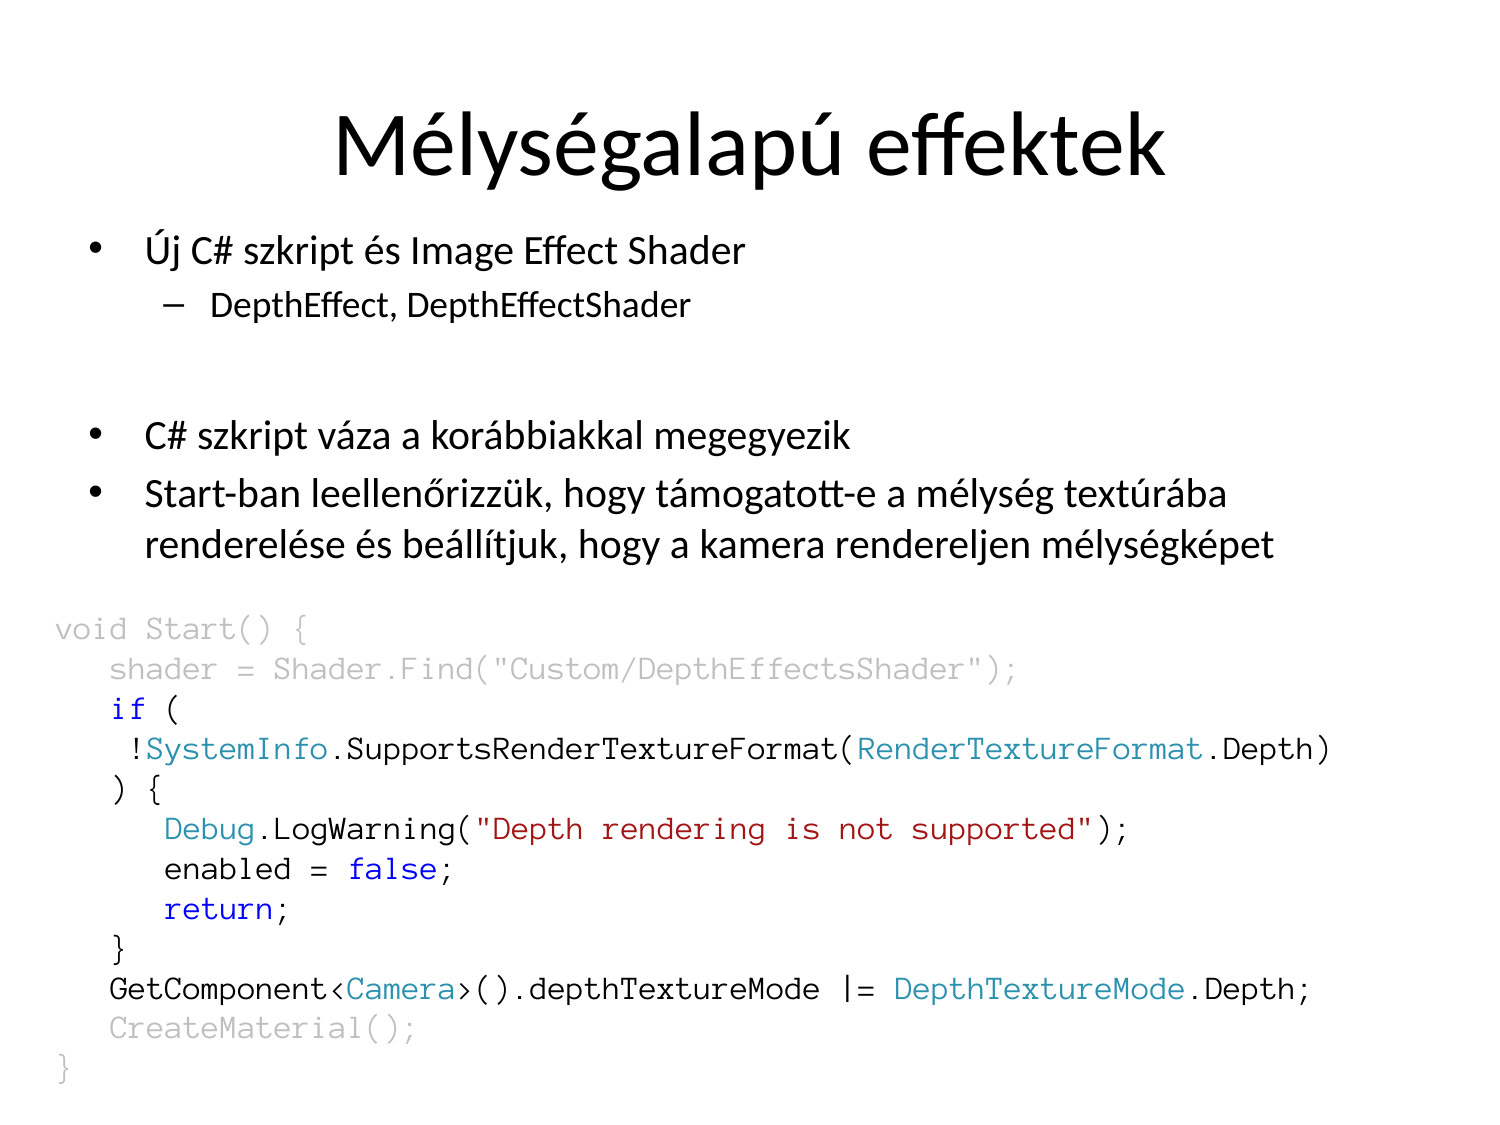

# Mélységalapú effektek
Új C# szkript és Image Effect Shader
DepthEffect, DepthEffectShader

C# szkript váza a korábbiakkal megegyezik
Start-ban leellenőrizzük, hogy támogatott-e a mélység textúrába renderelése és beállítjuk, hogy a kamera rendereljen mélységképet
void Start() {
   shader = Shader.Find("Custom/DepthEffectsShader");
   if (
    !SystemInfo.SupportsRenderTextureFormat(RenderTextureFormat.Depth)
   ) {
      Debug.LogWarning("Depth rendering is not supported");
      enabled = false;
      return;
   }
   GetComponent<Camera>().depthTextureMode |= DepthTextureMode.Depth;
   CreateMaterial();
}